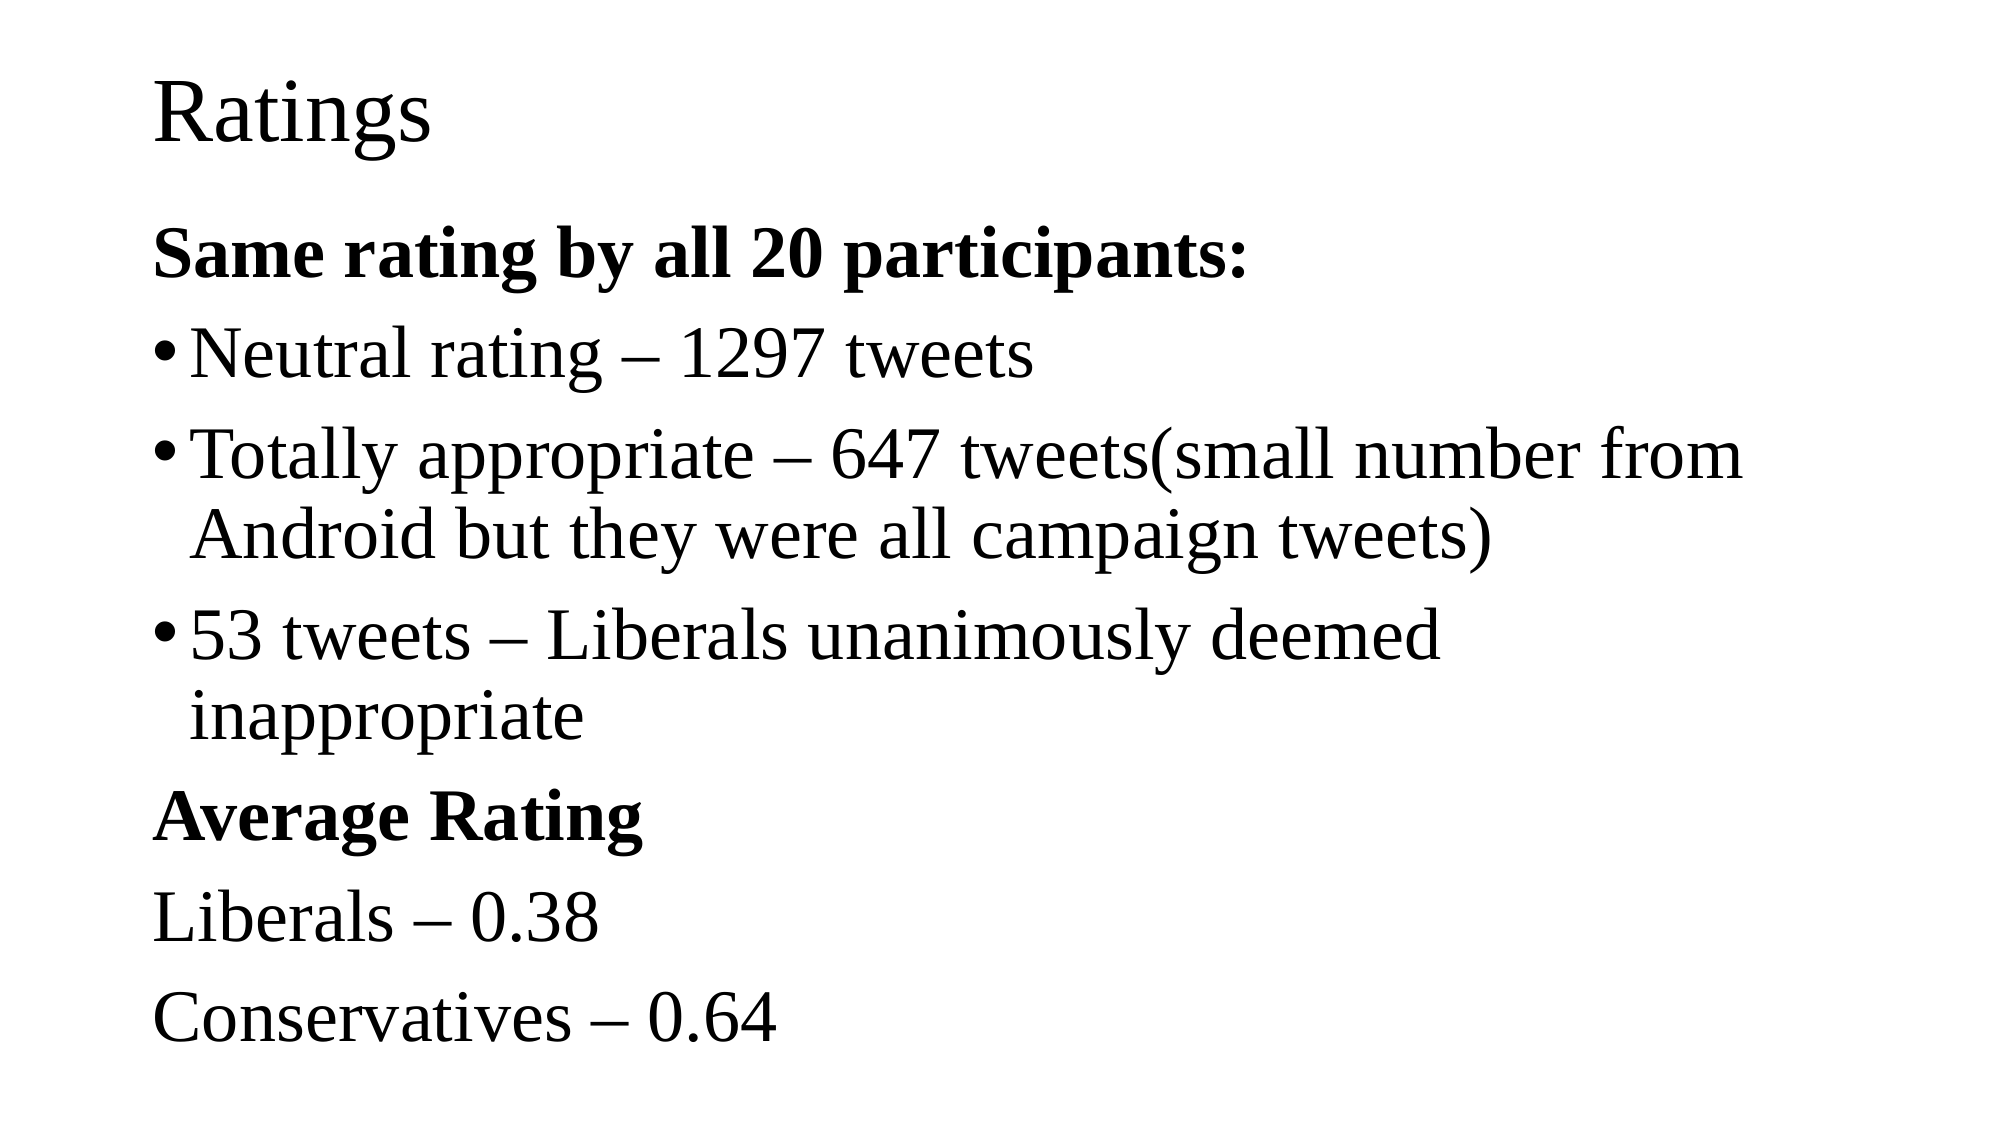

# Ratings
Same rating by all 20 participants:
Neutral rating – 1297 tweets
Totally appropriate – 647 tweets(small number from Android but they were all campaign tweets)
53 tweets – Liberals unanimously deemed inappropriate
Average Rating
Liberals – 0.38
Conservatives – 0.64